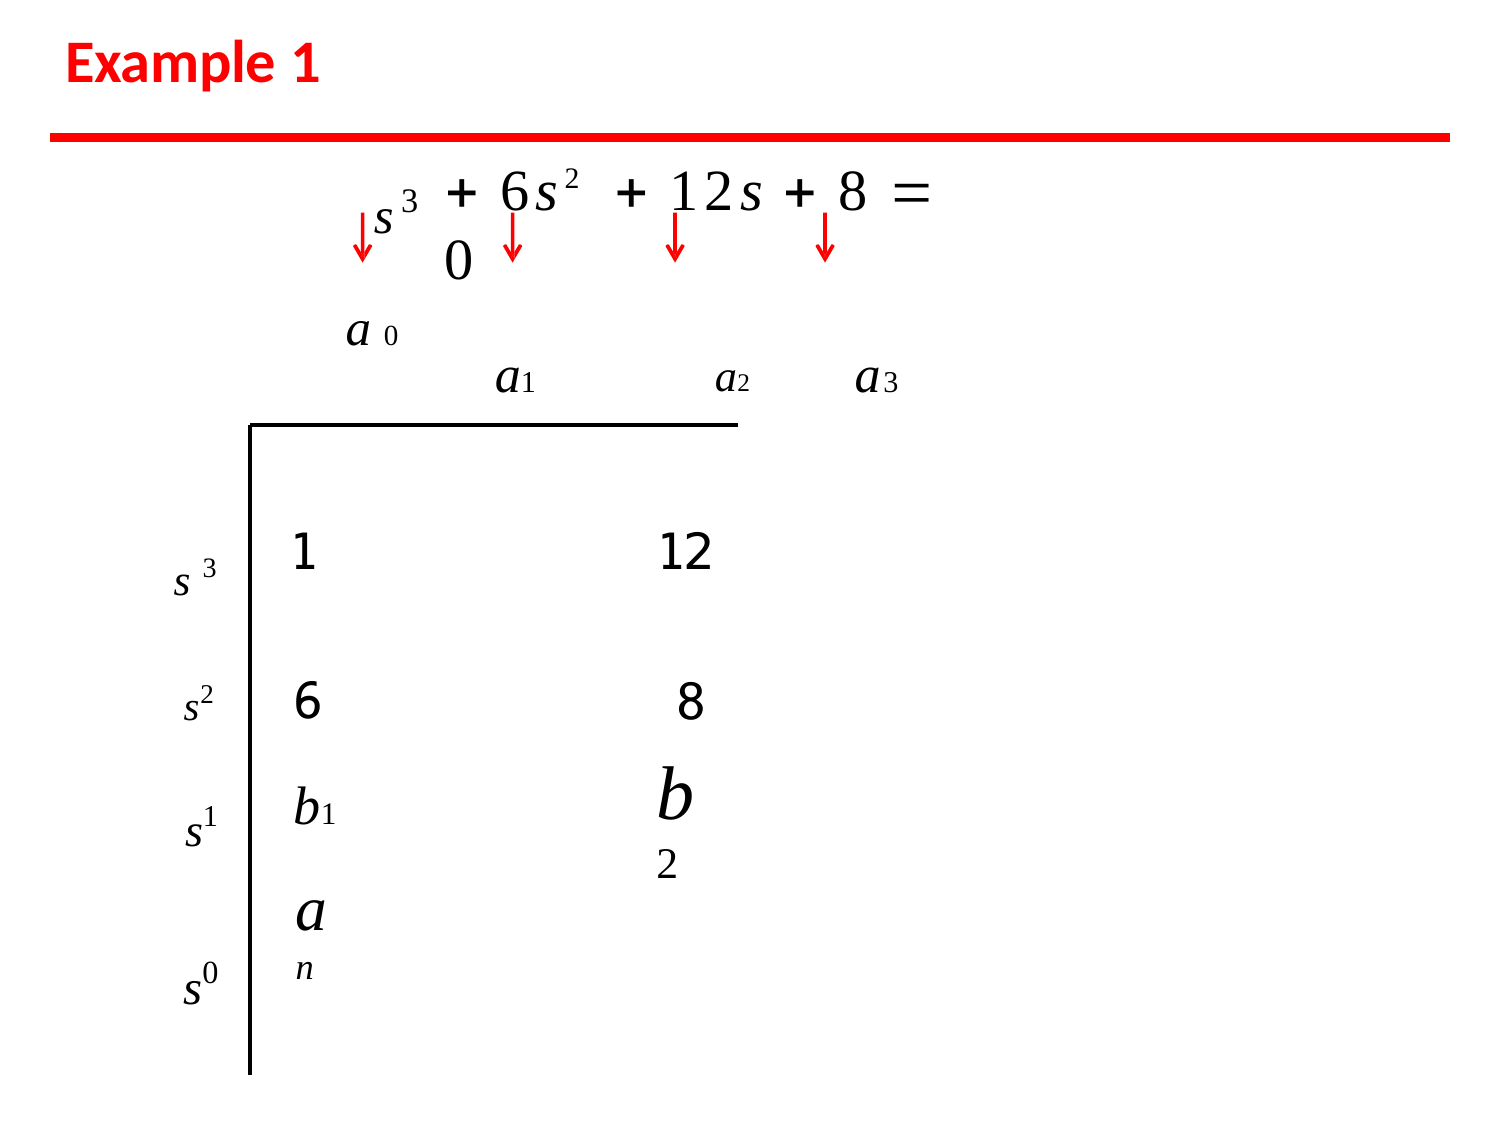

Example 1
s3
a 0
+ 6s2	+ 12s + 8 = 0
a1	a2	a3

s3
1
12
s2
8
b2
6
b1
an
s1
s0